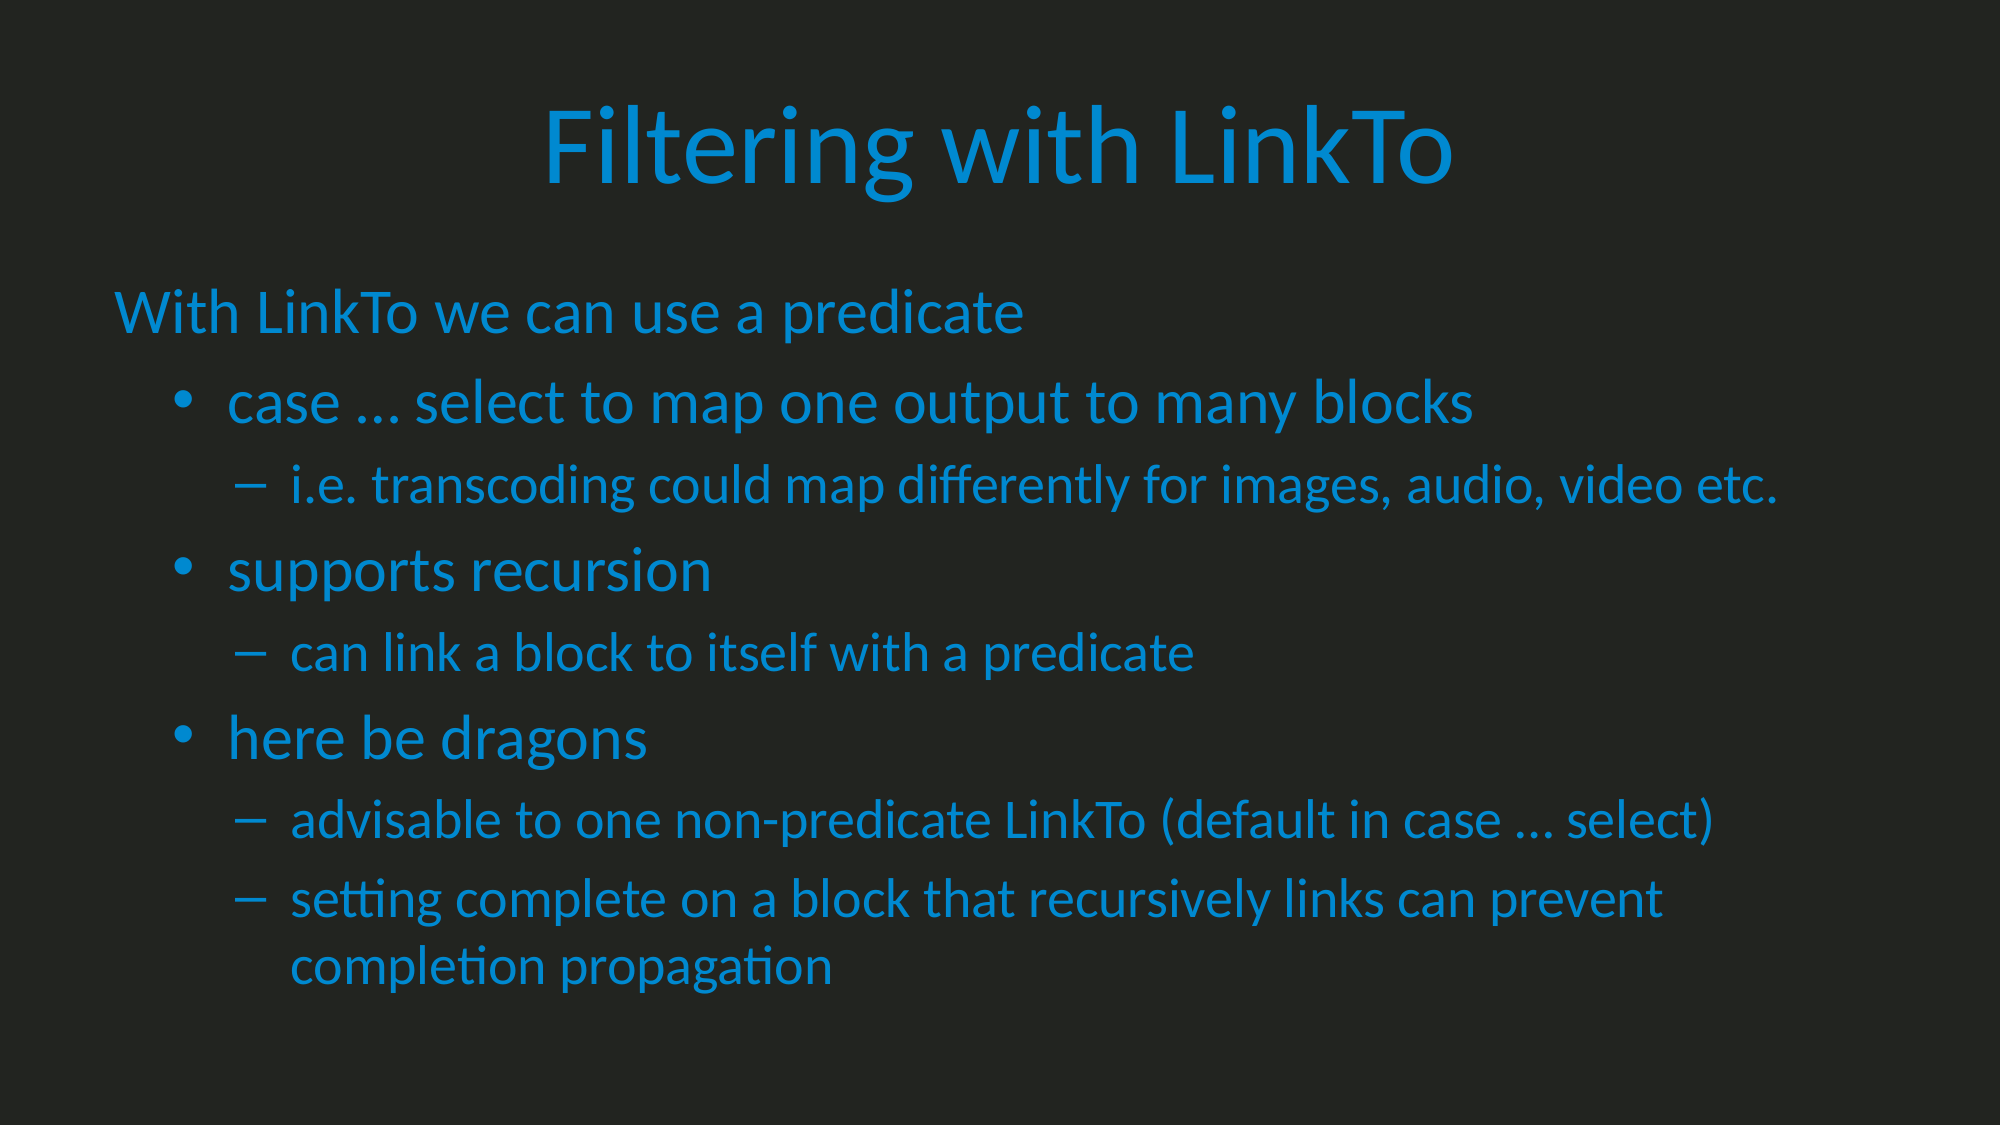

# Filtering with LinkTo
With LinkTo we can use a predicate
case … select to map one output to many blocks
i.e. transcoding could map differently for images, audio, video etc.
supports recursion
can link a block to itself with a predicate
here be dragons
advisable to one non-predicate LinkTo (default in case … select)
setting complete on a block that recursively links can prevent completion propagation